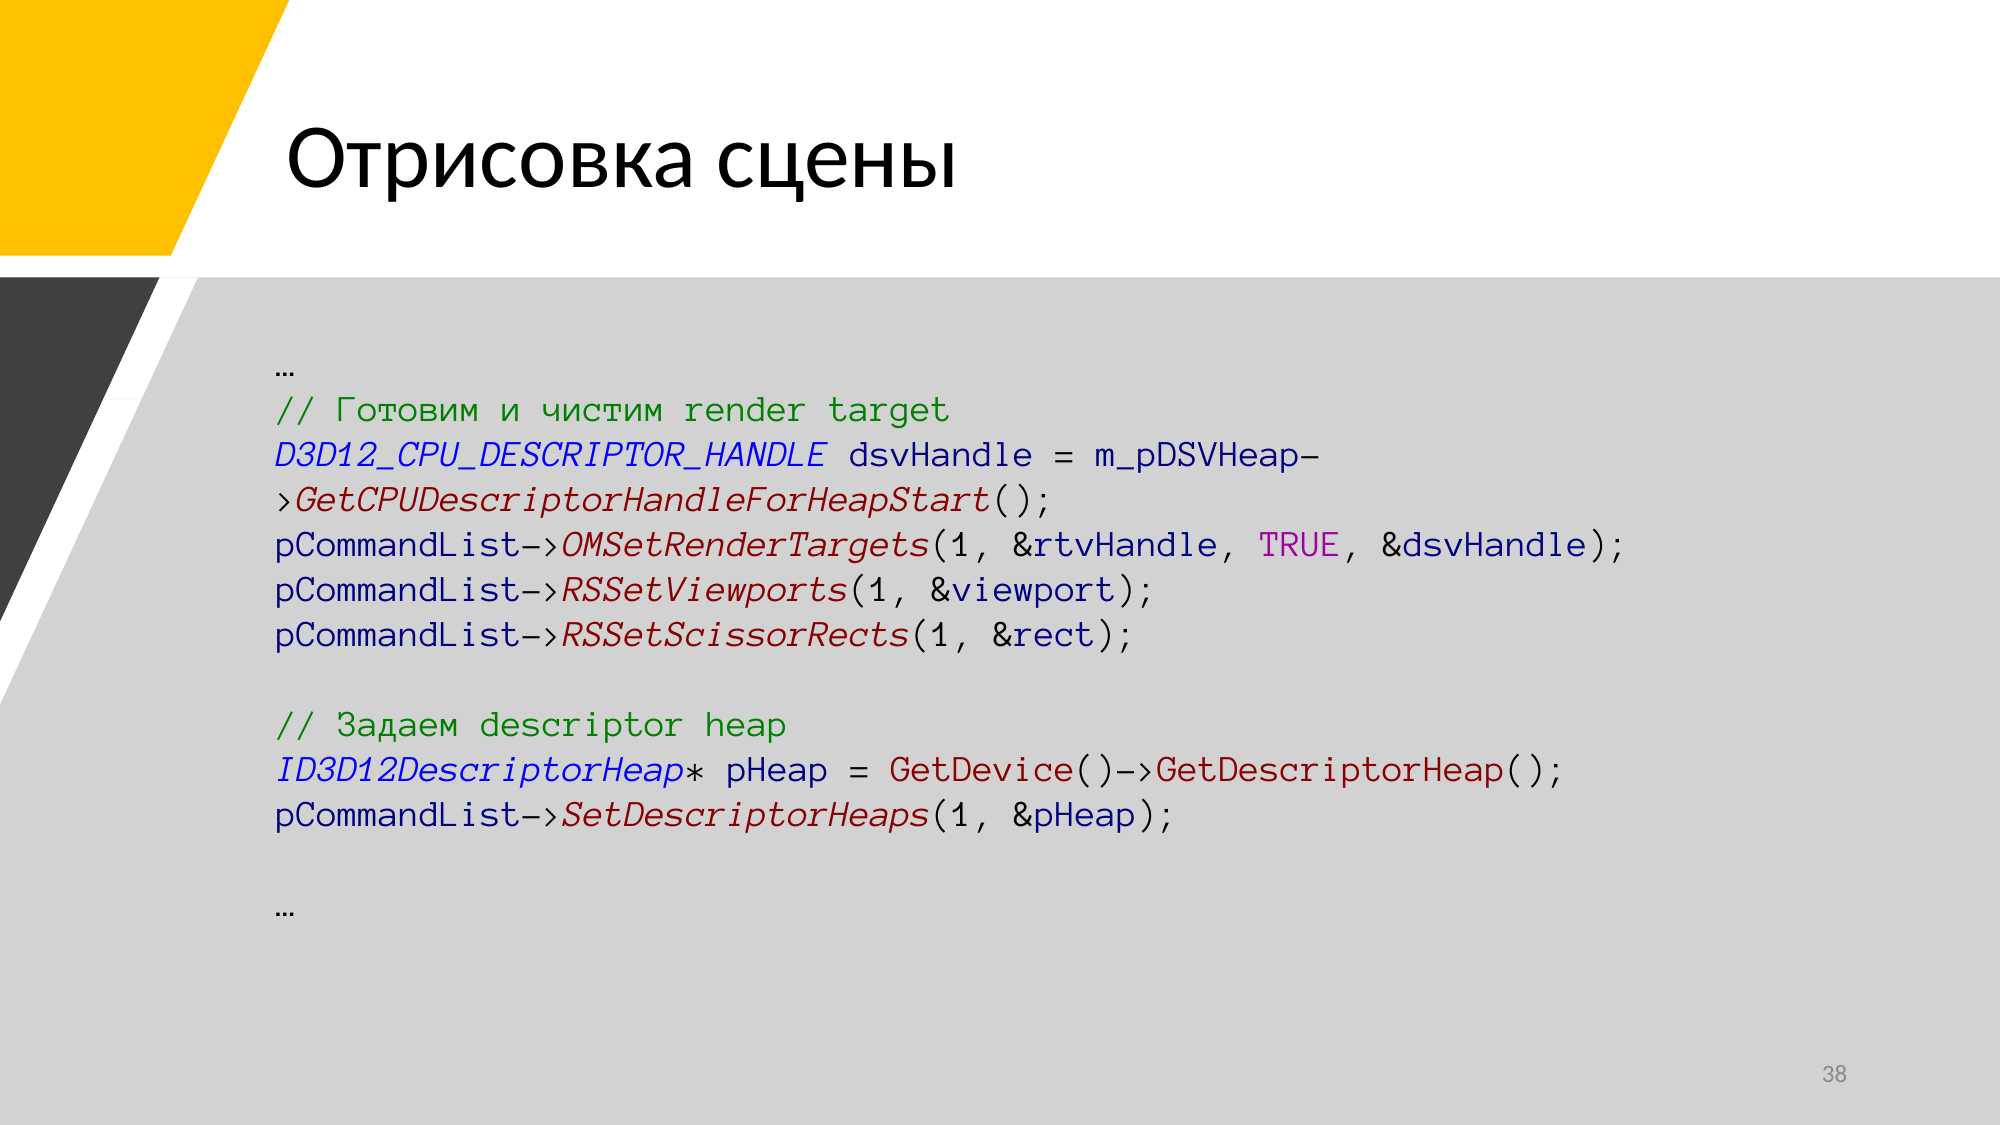

# Отрисовка сцены

…
// Готовим и чистим render target
D3D12_CPU_DESCRIPTOR_HANDLE dsvHandle = m_pDSVHeap->GetCPUDescriptorHandleForHeapStart();
pCommandList->OMSetRenderTargets(1, &rtvHandle, TRUE, &dsvHandle);
pCommandList->RSSetViewports(1, &viewport);
pCommandList->RSSetScissorRects(1, &rect);

// Задаем descriptor heap
ID3D12DescriptorHeap* pHeap = GetDevice()->GetDescriptorHeap();
pCommandList->SetDescriptorHeaps(1, &pHeap);

…
38